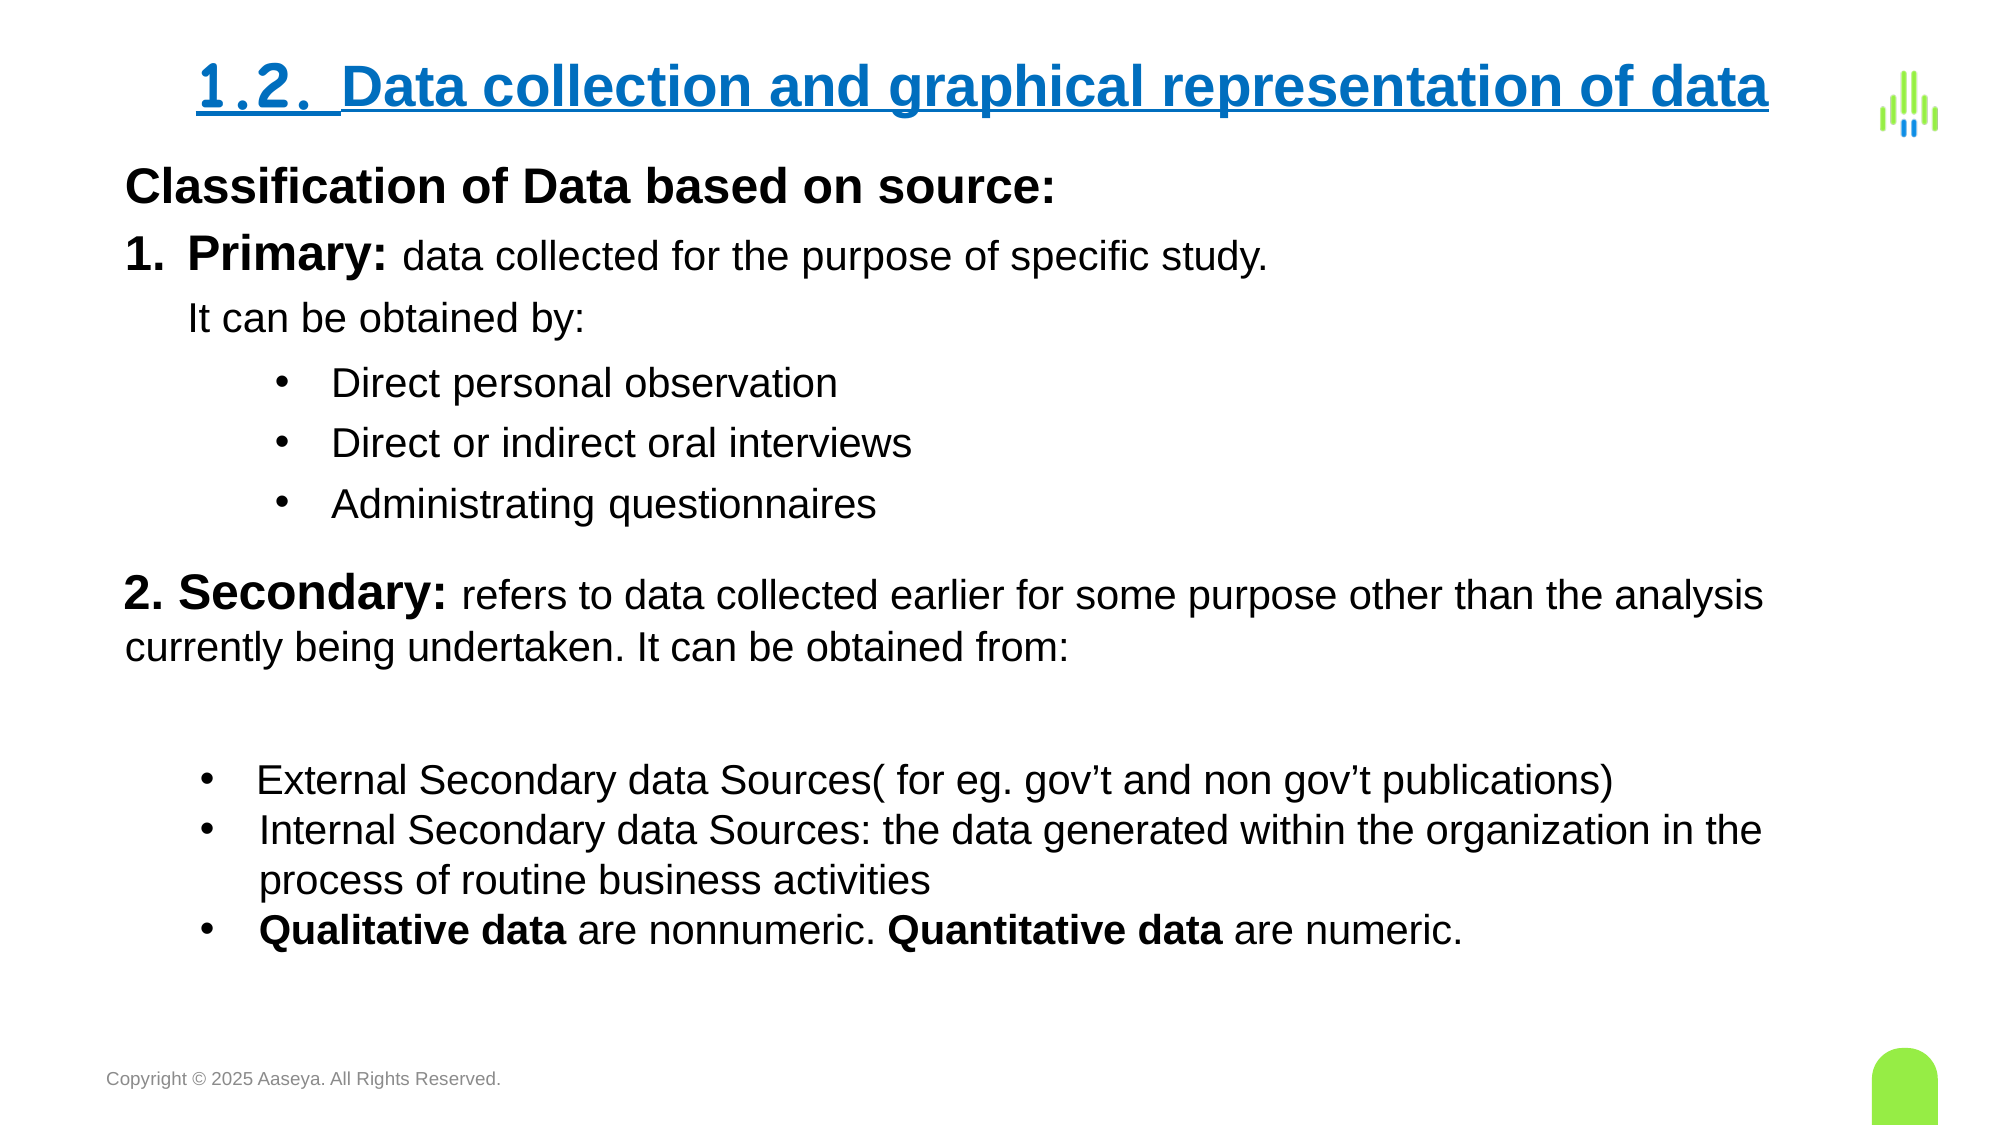

# 1.2. Data collection and graphical representation of data
Classification of Data based on source:
Primary: data collected for the purpose of specific study.
It can be obtained by:
Direct personal observation
Direct or indirect oral interviews
Administrating questionnaires
 Secondary: refers to data collected earlier for some purpose other than the analysis currently being undertaken. It can be obtained from:

External Secondary data Sources( for eg. gov’t and non gov’t publications)
Internal Secondary data Sources: the data generated within the organization in the process of routine business activities
Qualitative data are nonnumeric. Quantitative data are numeric.

Copyright © 2025 Aaseya. All Rights Reserved.